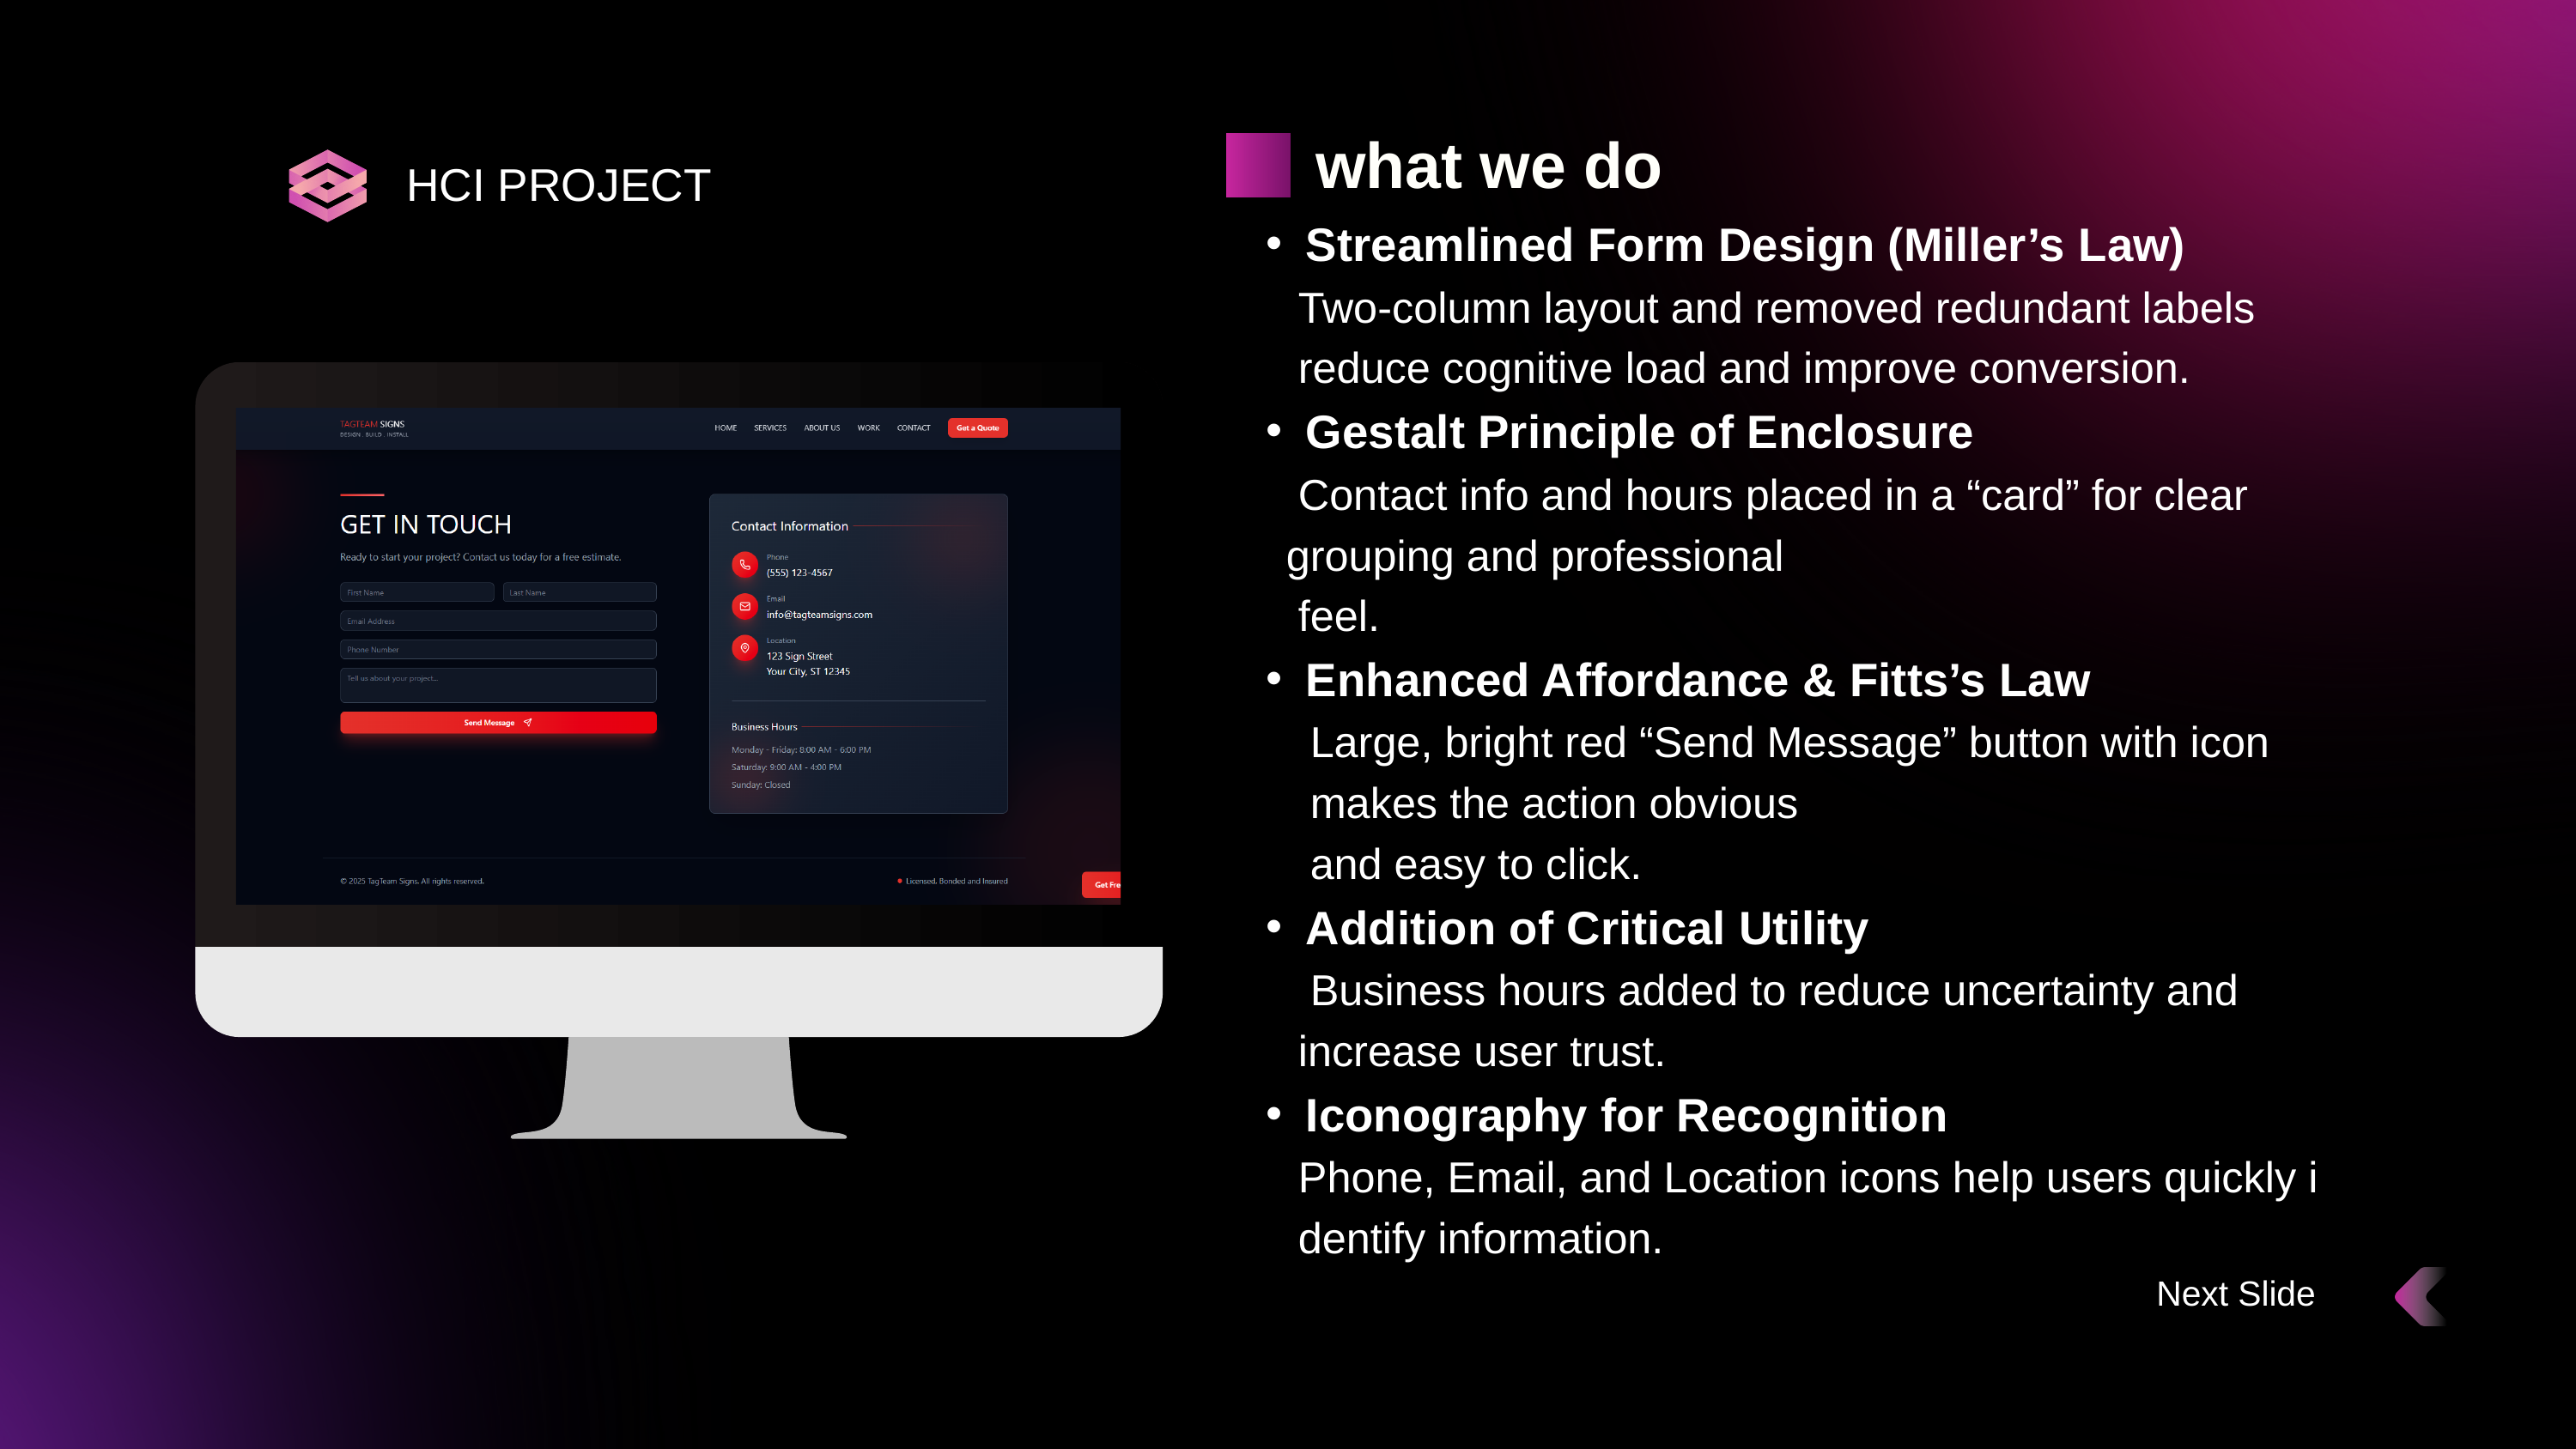

what we do

HCI PROJECT
Streamlined Form Design (Miller’s Law)
      Two-column layout and removed redundant labels
      reduce cognitive load and improve conversion.
Gestalt Principle of Enclosure
      Contact info and hours placed in a “card” for clear
     grouping and professional
      feel.
Enhanced Affordance & Fitts’s Law
       Large, bright red “Send Message” button with icon
       makes the action obvious
       and easy to click.
Addition of Critical Utility
       Business hours added to reduce uncertainty and
      increase user trust.
Iconography for Recognition
      Phone, Email, and Location icons help users quickly i
      dentify information.

Next Slide